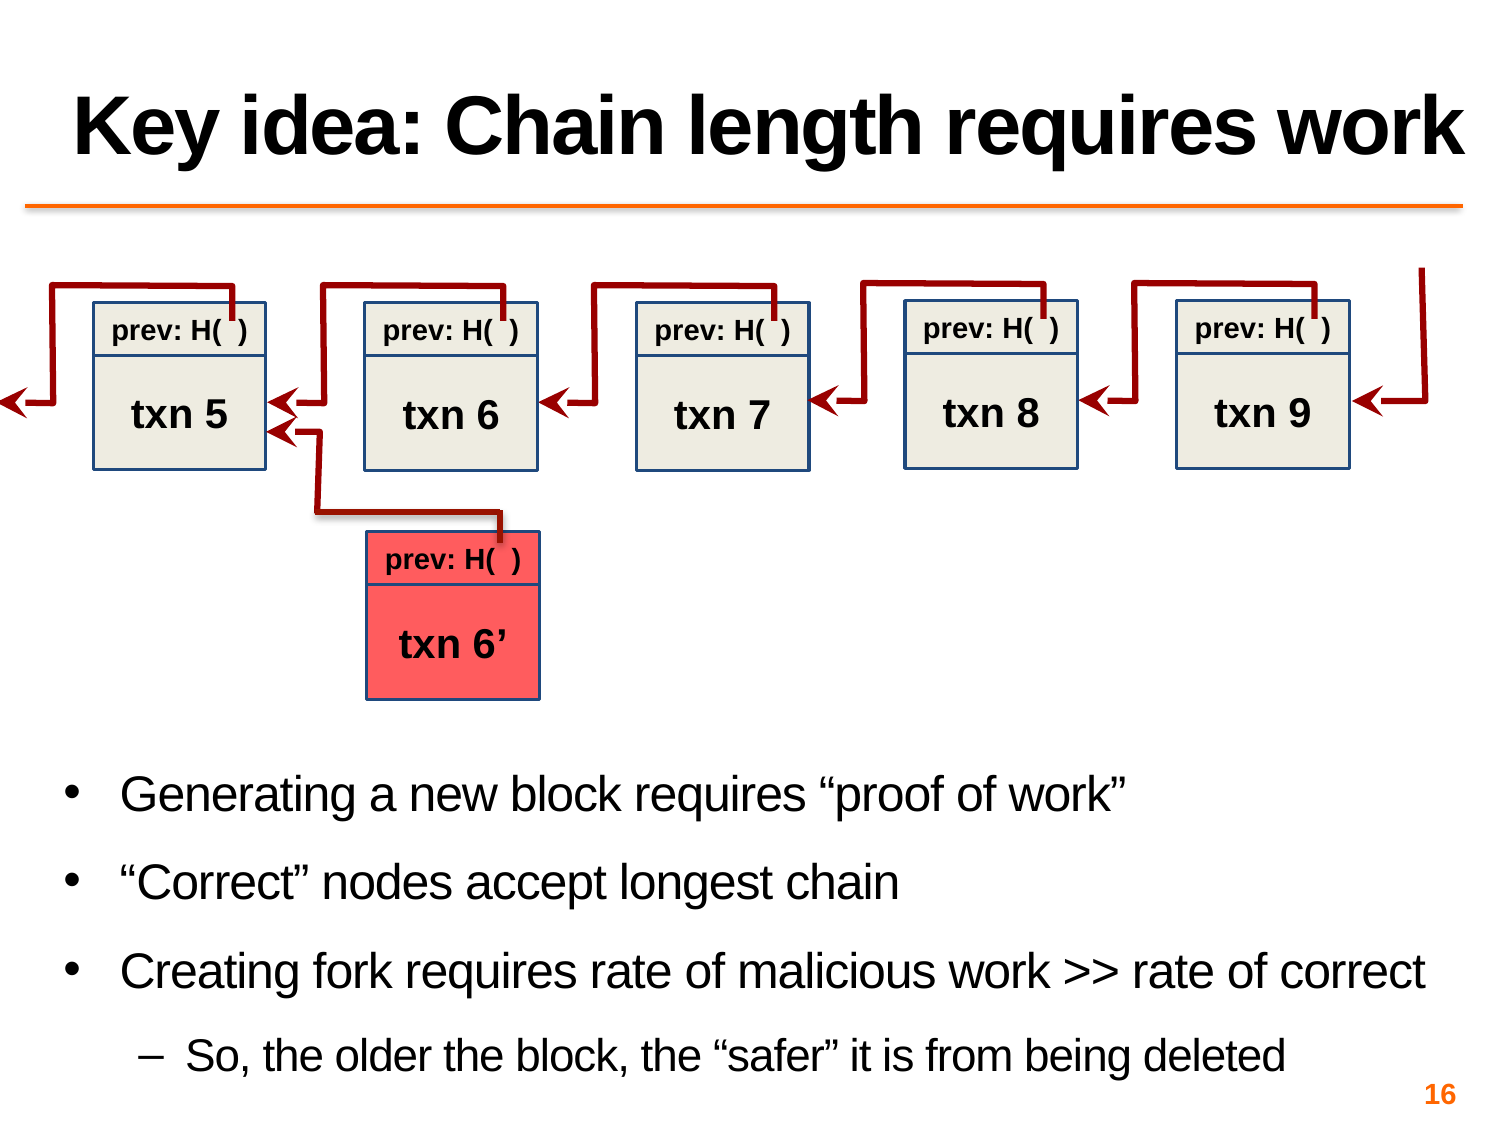

# Key idea: Chain length requires work

prev: H(  )
txn 8

prev: H(  )
txn 9

prev: H(  )
txn 6

prev: H(  )
txn 7
prev: H(  )
txn 5

prev: H(  )
txn 6’
Generating a new block requires “proof of work”
“Correct” nodes accept longest chain
Creating fork requires rate of malicious work >> rate of correct
So, the older the block, the “safer” it is from being deleted
16